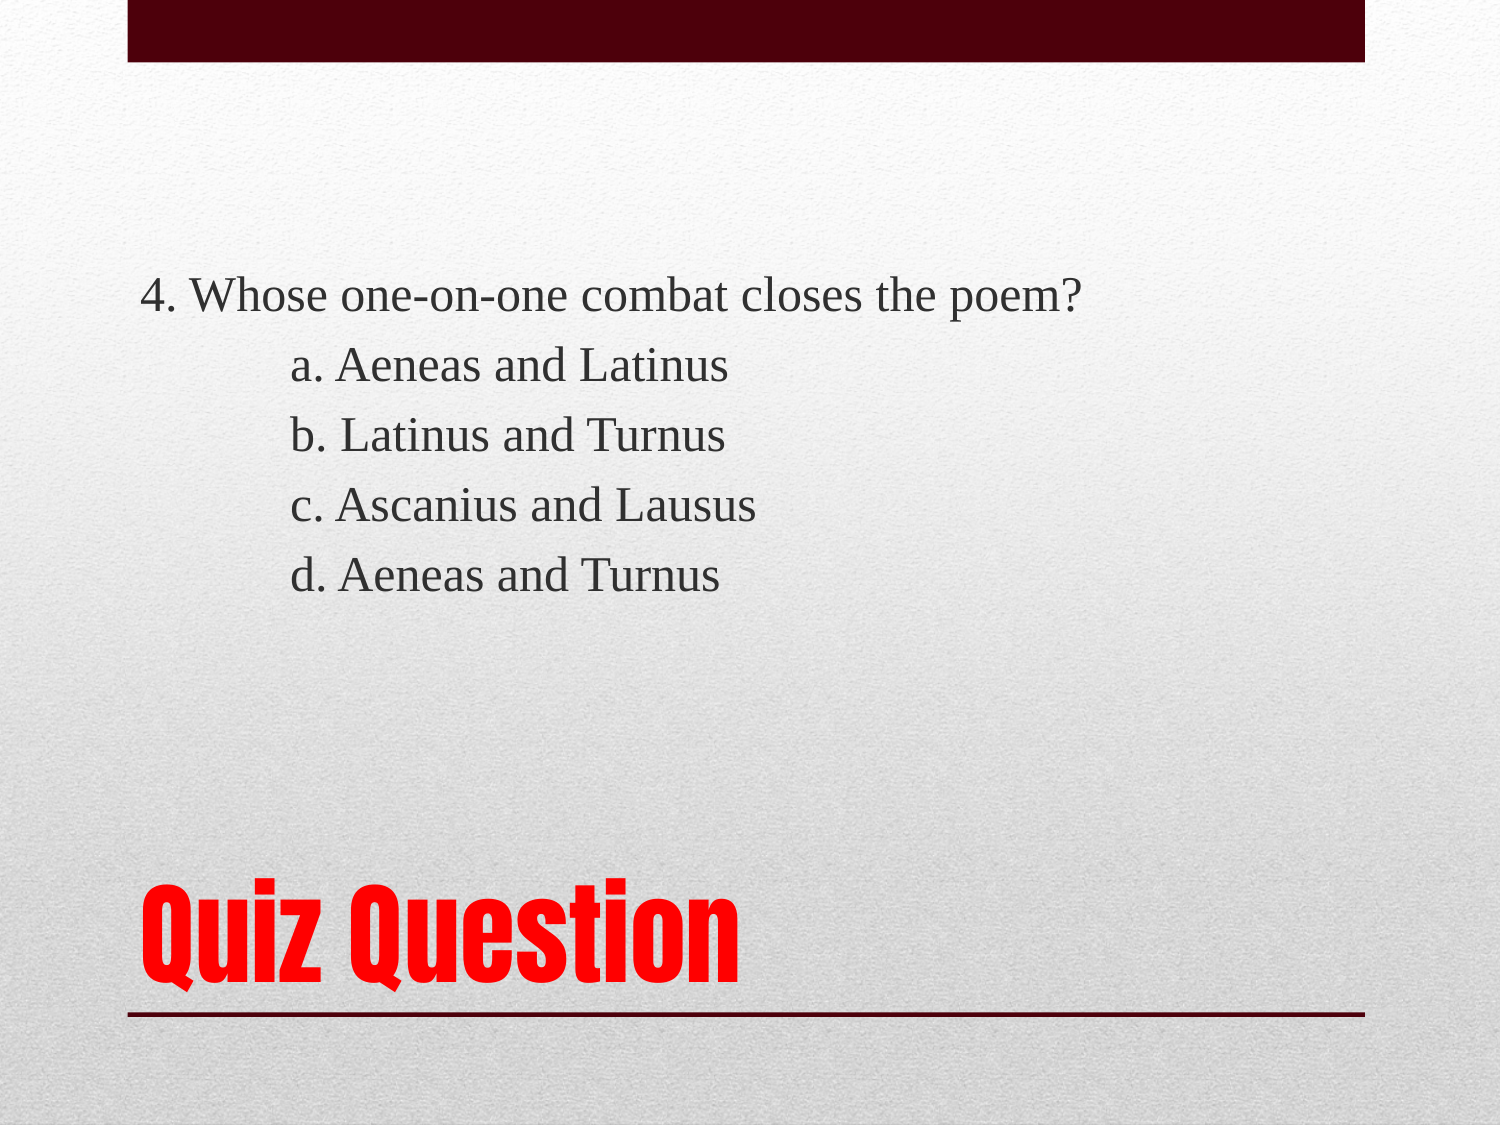

4. Whose one-on-one combat closes the poem?
	a. Aeneas and Latinus
	b. Latinus and Turnus
	c. Ascanius and Lausus
	d. Aeneas and Turnus
# Quiz Question